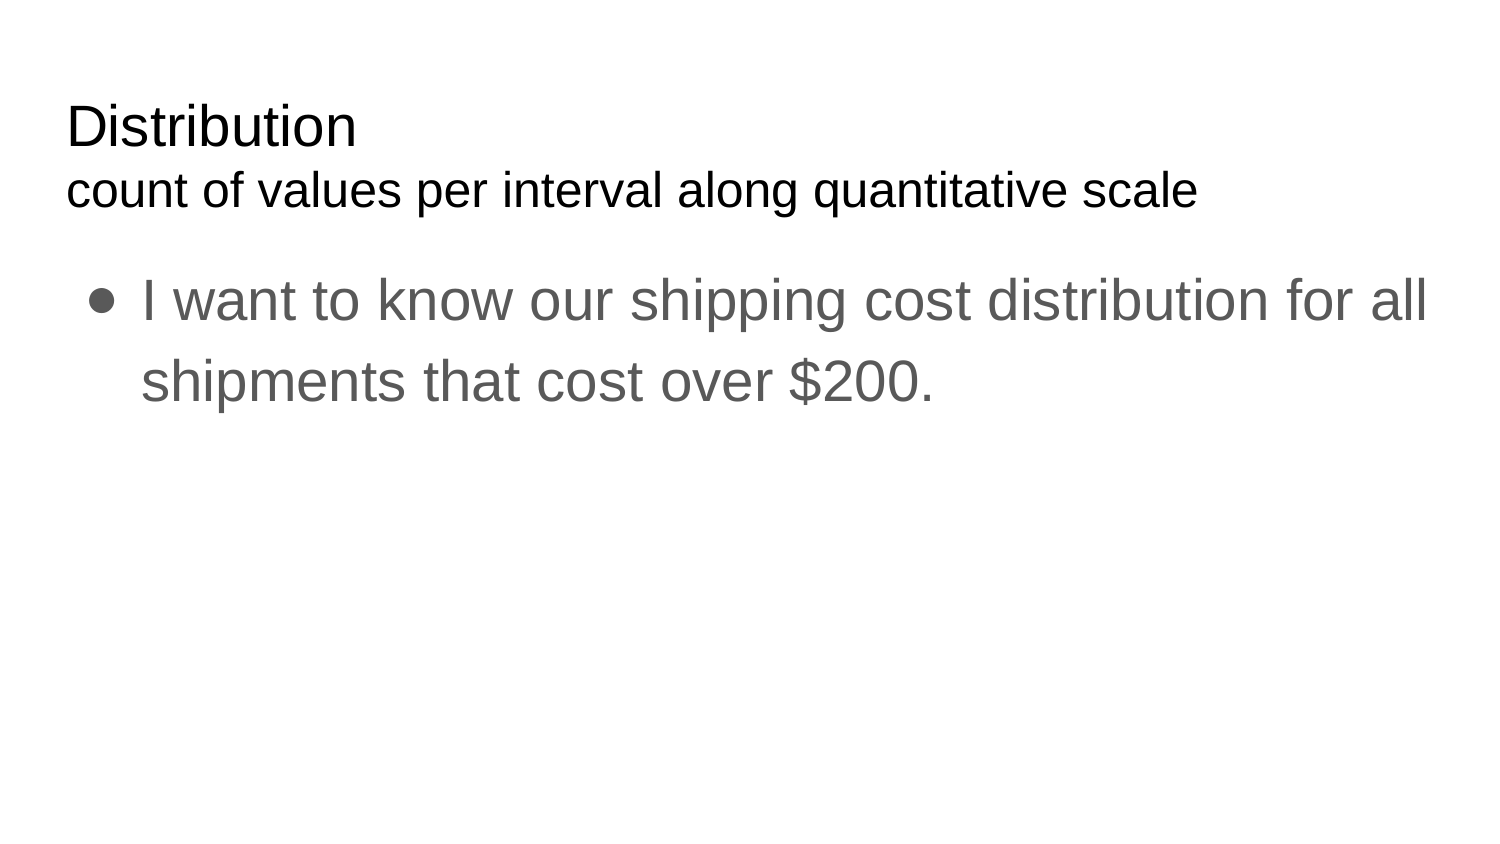

# Distribution count of values per interval along quantitative scale
I want to know our shipping cost distribution for all shipments that cost over $200.